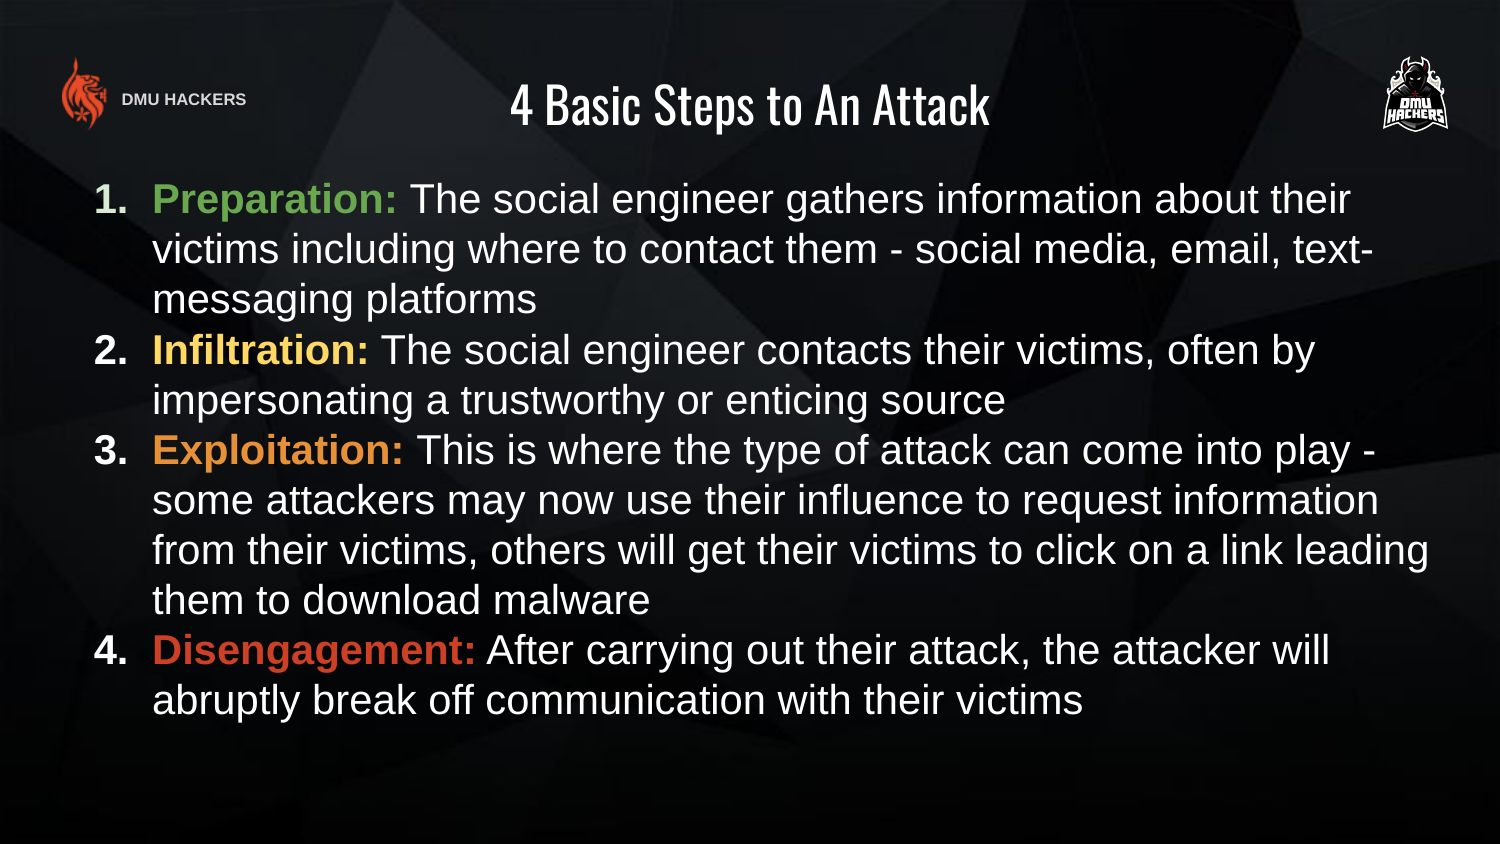

4 Basic Steps to An Attack
DMU HACKERS
Preparation: The social engineer gathers information about their victims including where to contact them - social media, email, text-messaging platforms
Infiltration: The social engineer contacts their victims, often by impersonating a trustworthy or enticing source
Exploitation: This is where the type of attack can come into play - some attackers may now use their influence to request information from their victims, others will get their victims to click on a link leading them to download malware
Disengagement: After carrying out their attack, the attacker will abruptly break off communication with their victims